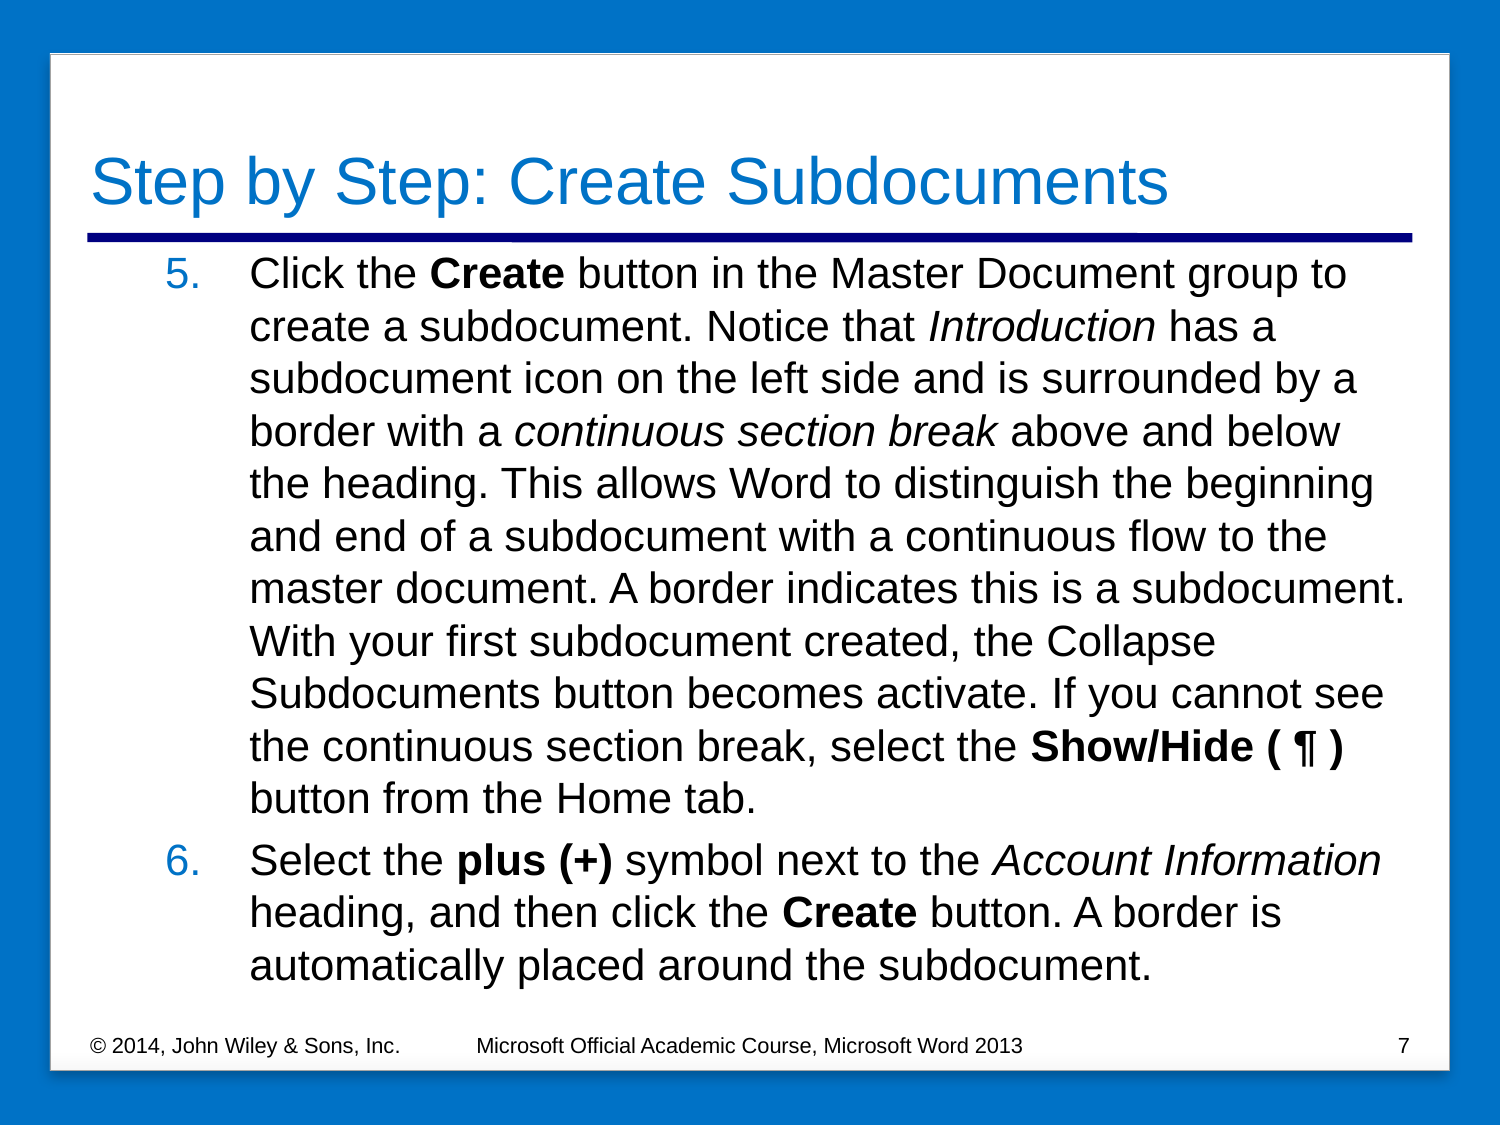

# Step by Step: Create Subdocuments
Click the Create button in the Master Document group to create a subdocument. Notice that Introduction has a subdocument icon on the left side and is surrounded by a border with a continuous section break above and below the heading. This allows Word to distinguish the beginning and end of a subdocument with a continuous flow to the master document. A border indicates this is a subdocument. With your first subdocument created, the Collapse Subdocuments button becomes activate. If you cannot see the continuous section break, select the Show/Hide ( ¶ ) button from the Home tab.
Select the plus (+) symbol next to the Account Information heading, and then click the Create button. A border is automatically placed around the subdocument.

© 2014, John Wiley & Sons, Inc.
Microsoft Official Academic Course, Microsoft Word 2013
7